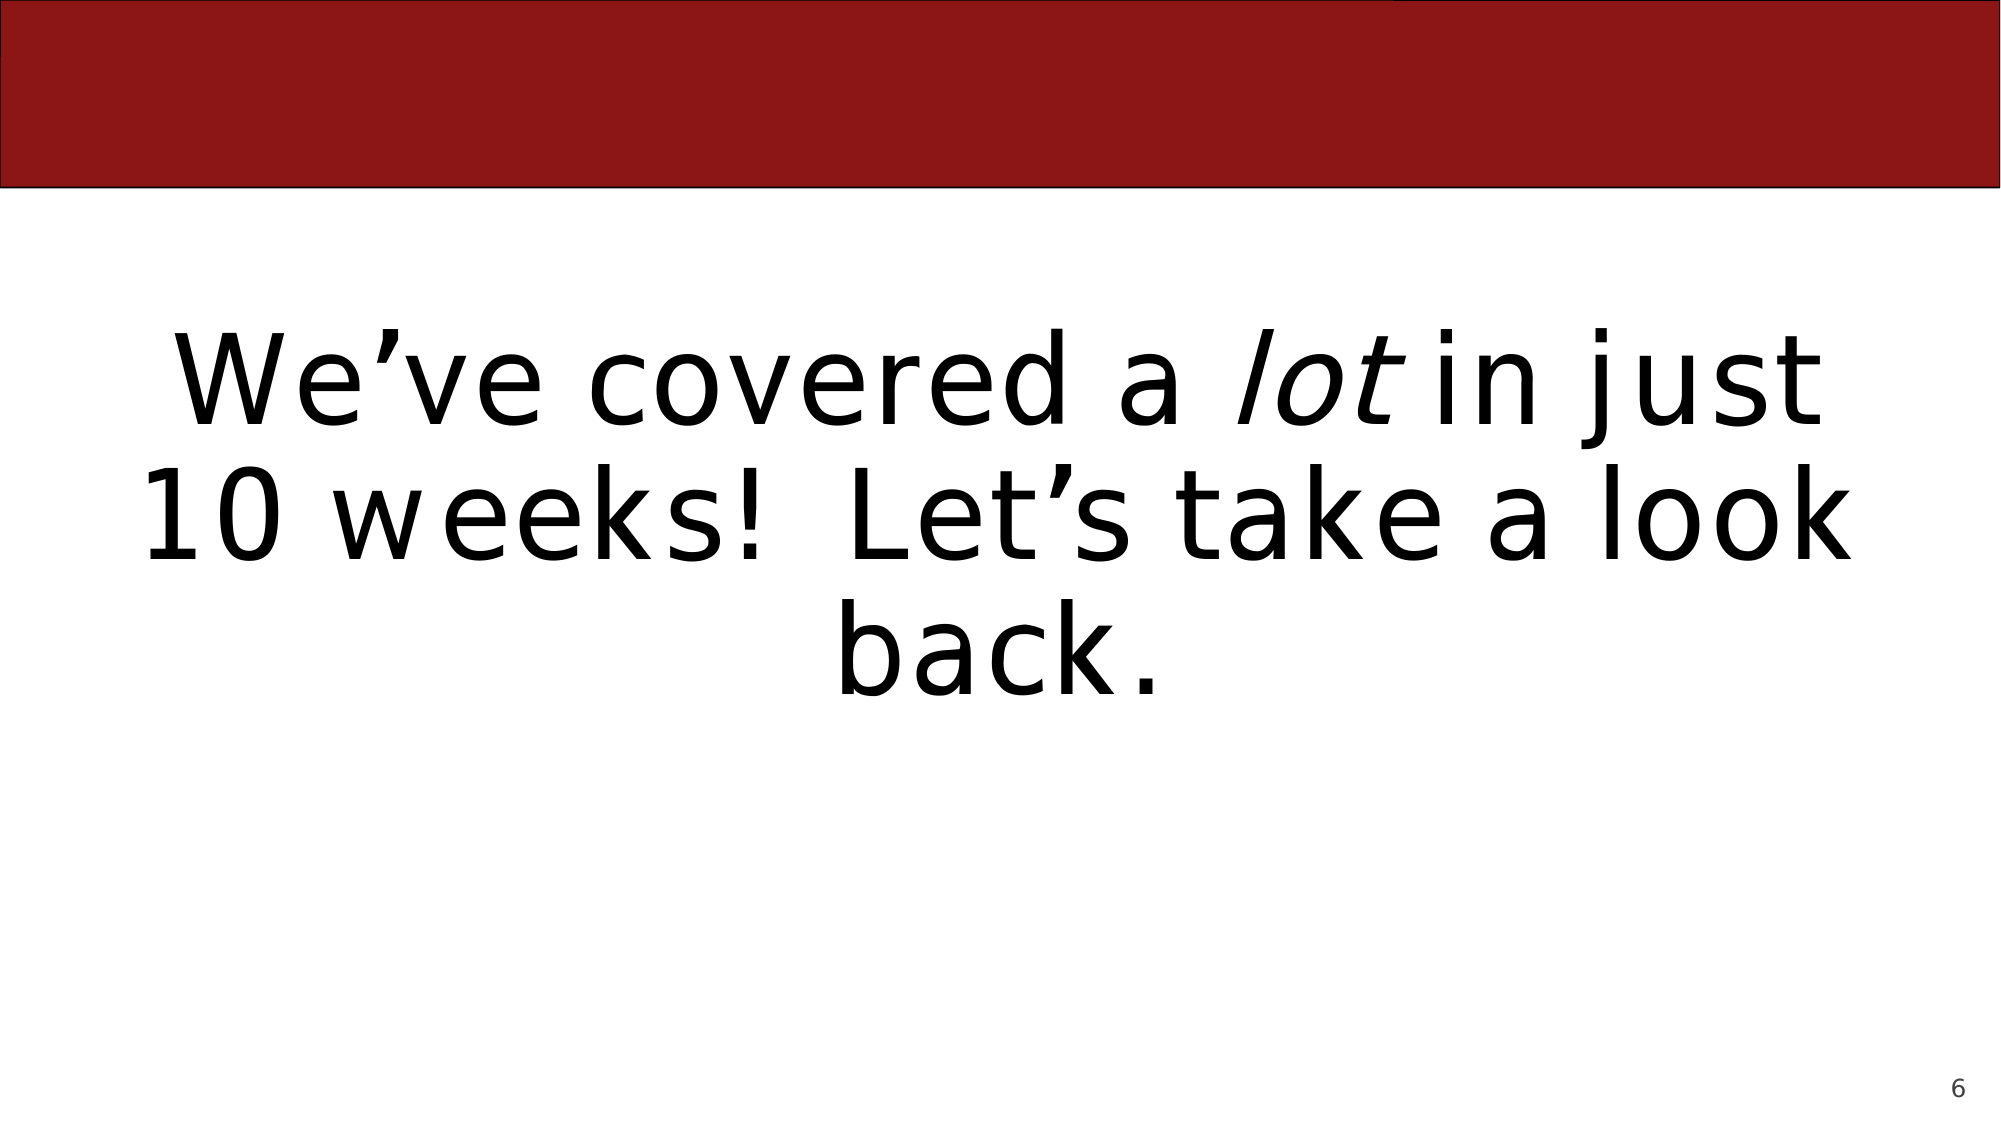

# We’ve covered a lot in just 10 weeks!  Let’s take a look back.